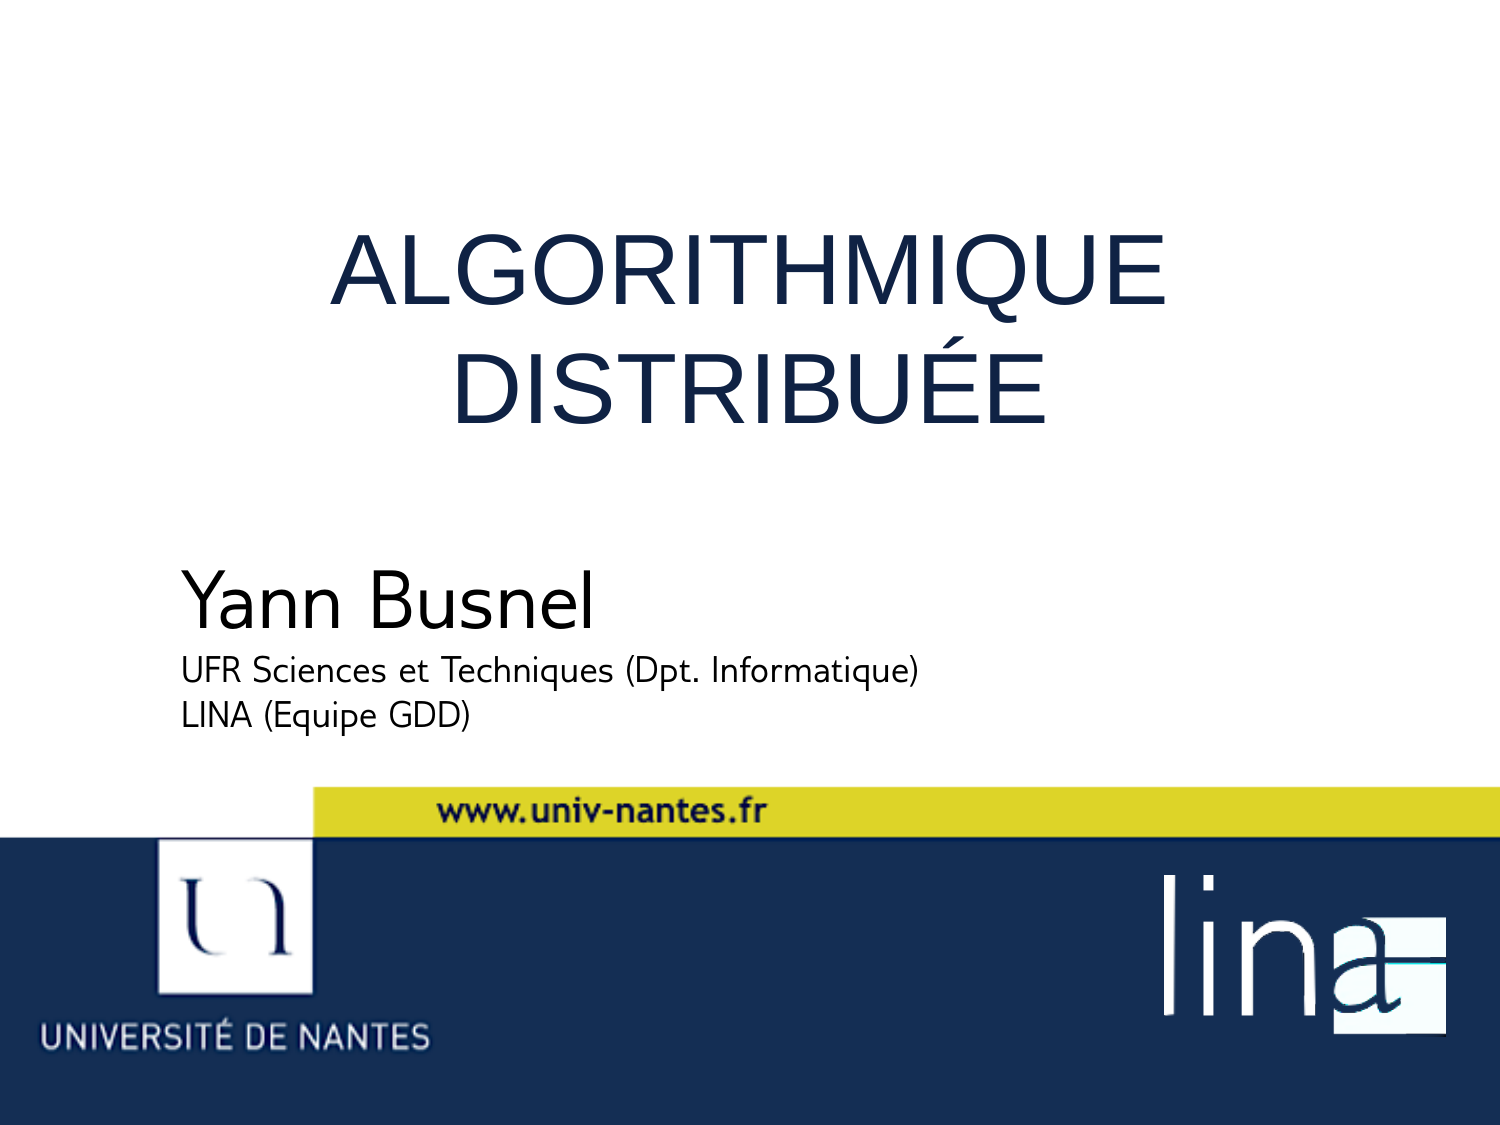

# Algorithmique Distribuée
Yann Busnel
UFR Sciences et Techniques (Dpt. Informatique)
LINA (Equipe GDD)